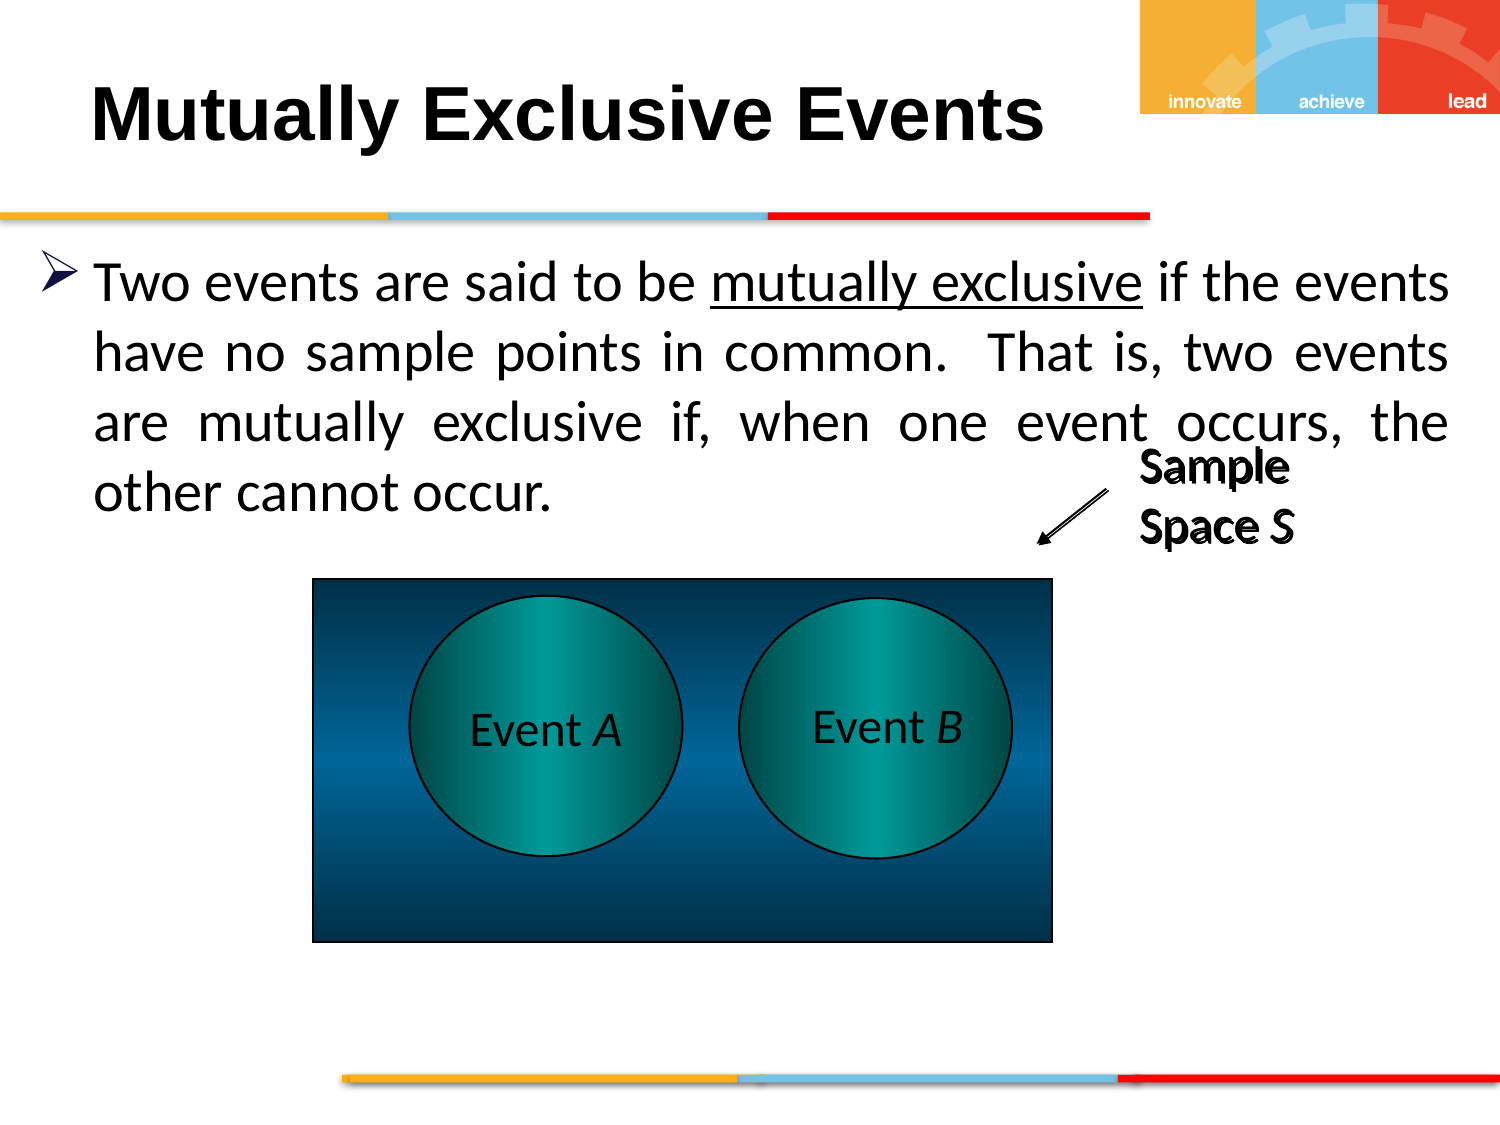

Mutually Exclusive Events
Two events are said to be mutually exclusive if the events have no sample points in common.  That is, two events are mutually exclusive if, when one event occurs, the other cannot occur.

Sample
Space S

Event B
Event A